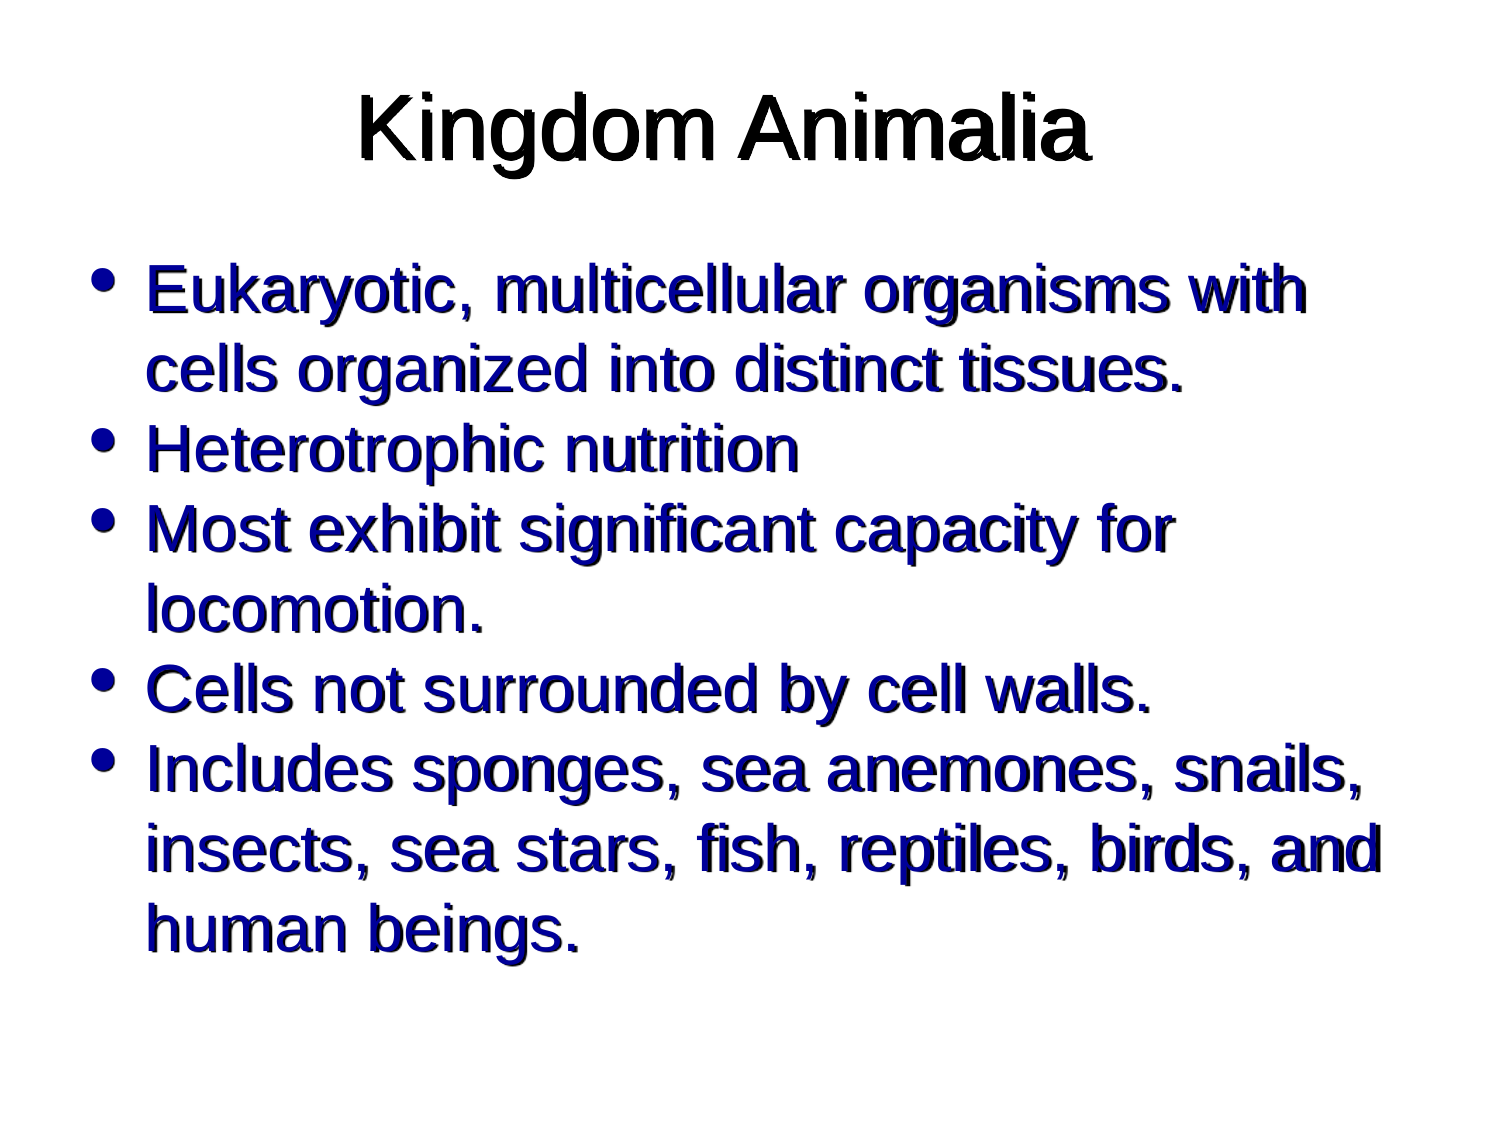

Kingdom Animalia
Eukaryotic, multicellular organisms with cells organized into distinct tissues.
Heterotrophic nutrition
Most exhibit significant capacity for locomotion.
Cells not surrounded by cell walls.
Includes sponges, sea anemones, snails, insects, sea stars, fish, reptiles, birds, and human beings.